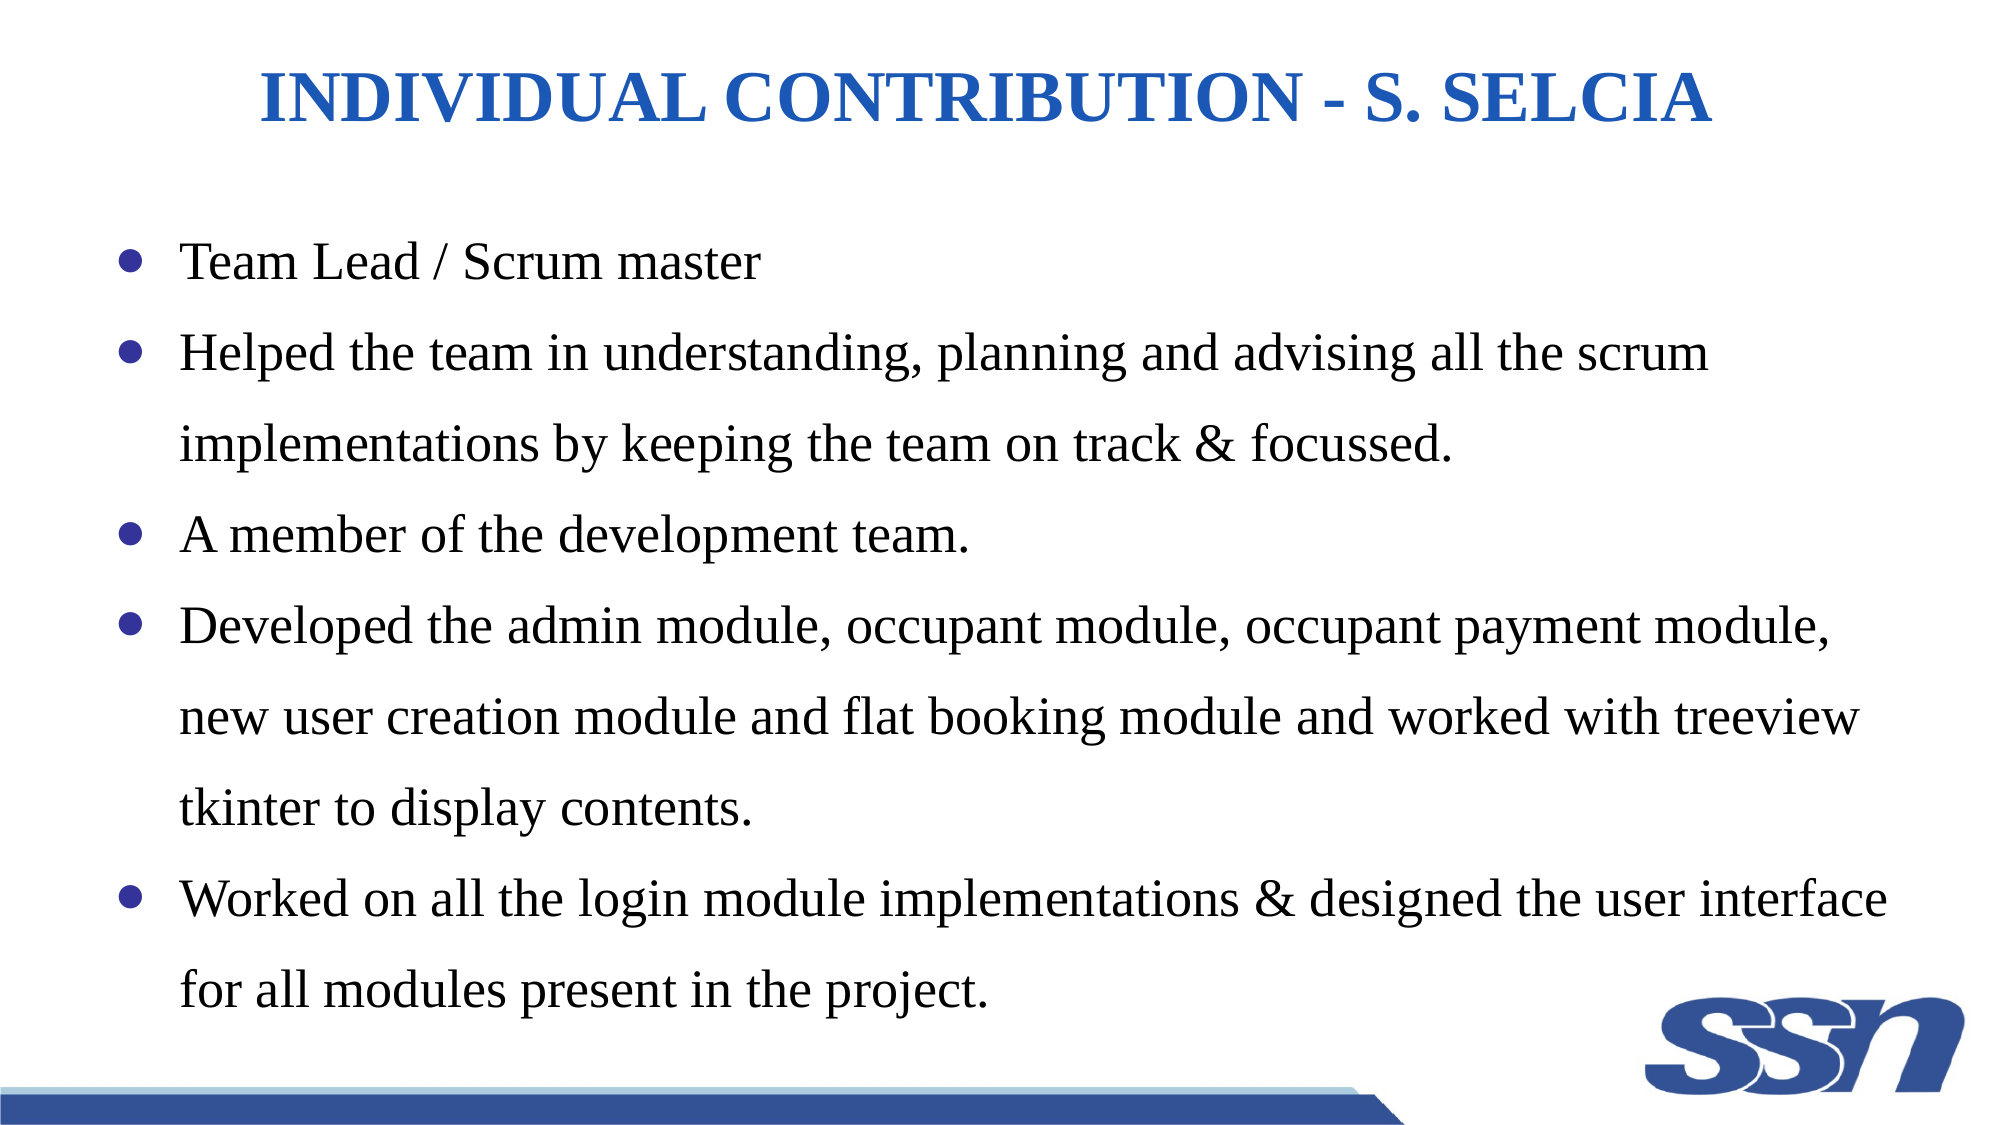

# INDIVIDUAL CONTRIBUTION - S. SELCIA
Team Lead / Scrum master
Helped the team in understanding, planning and advising all the scrum implementations by keeping the team on track & focussed.
A member of the development team.
Developed the admin module, occupant module, occupant payment module, new user creation module and flat booking module and worked with treeview tkinter to display contents.
Worked on all the login module implementations & designed the user interface for all modules present in the project.